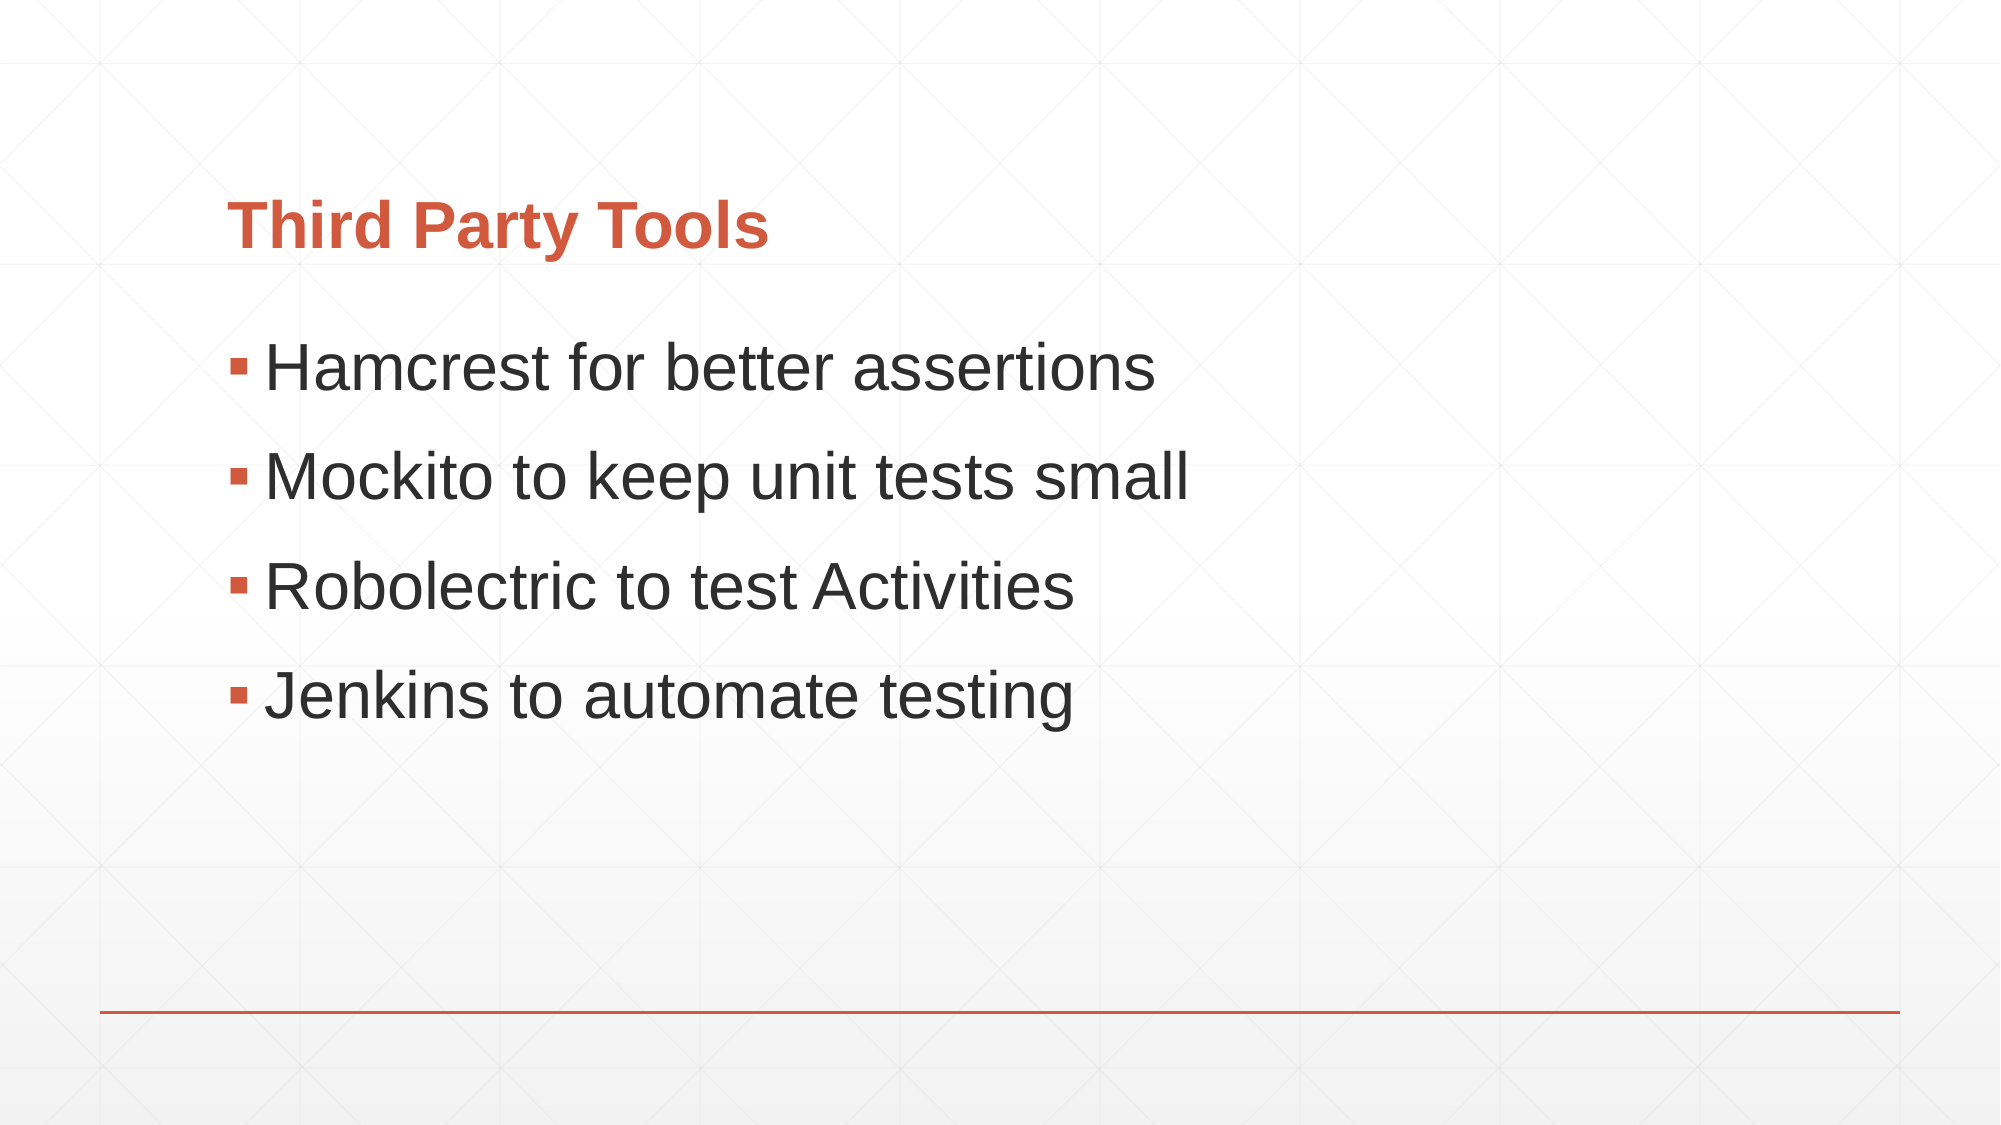

# Third Party Tools
Hamcrest for better assertions
Mockito to keep unit tests small
Robolectric to test Activities
Jenkins to automate testing